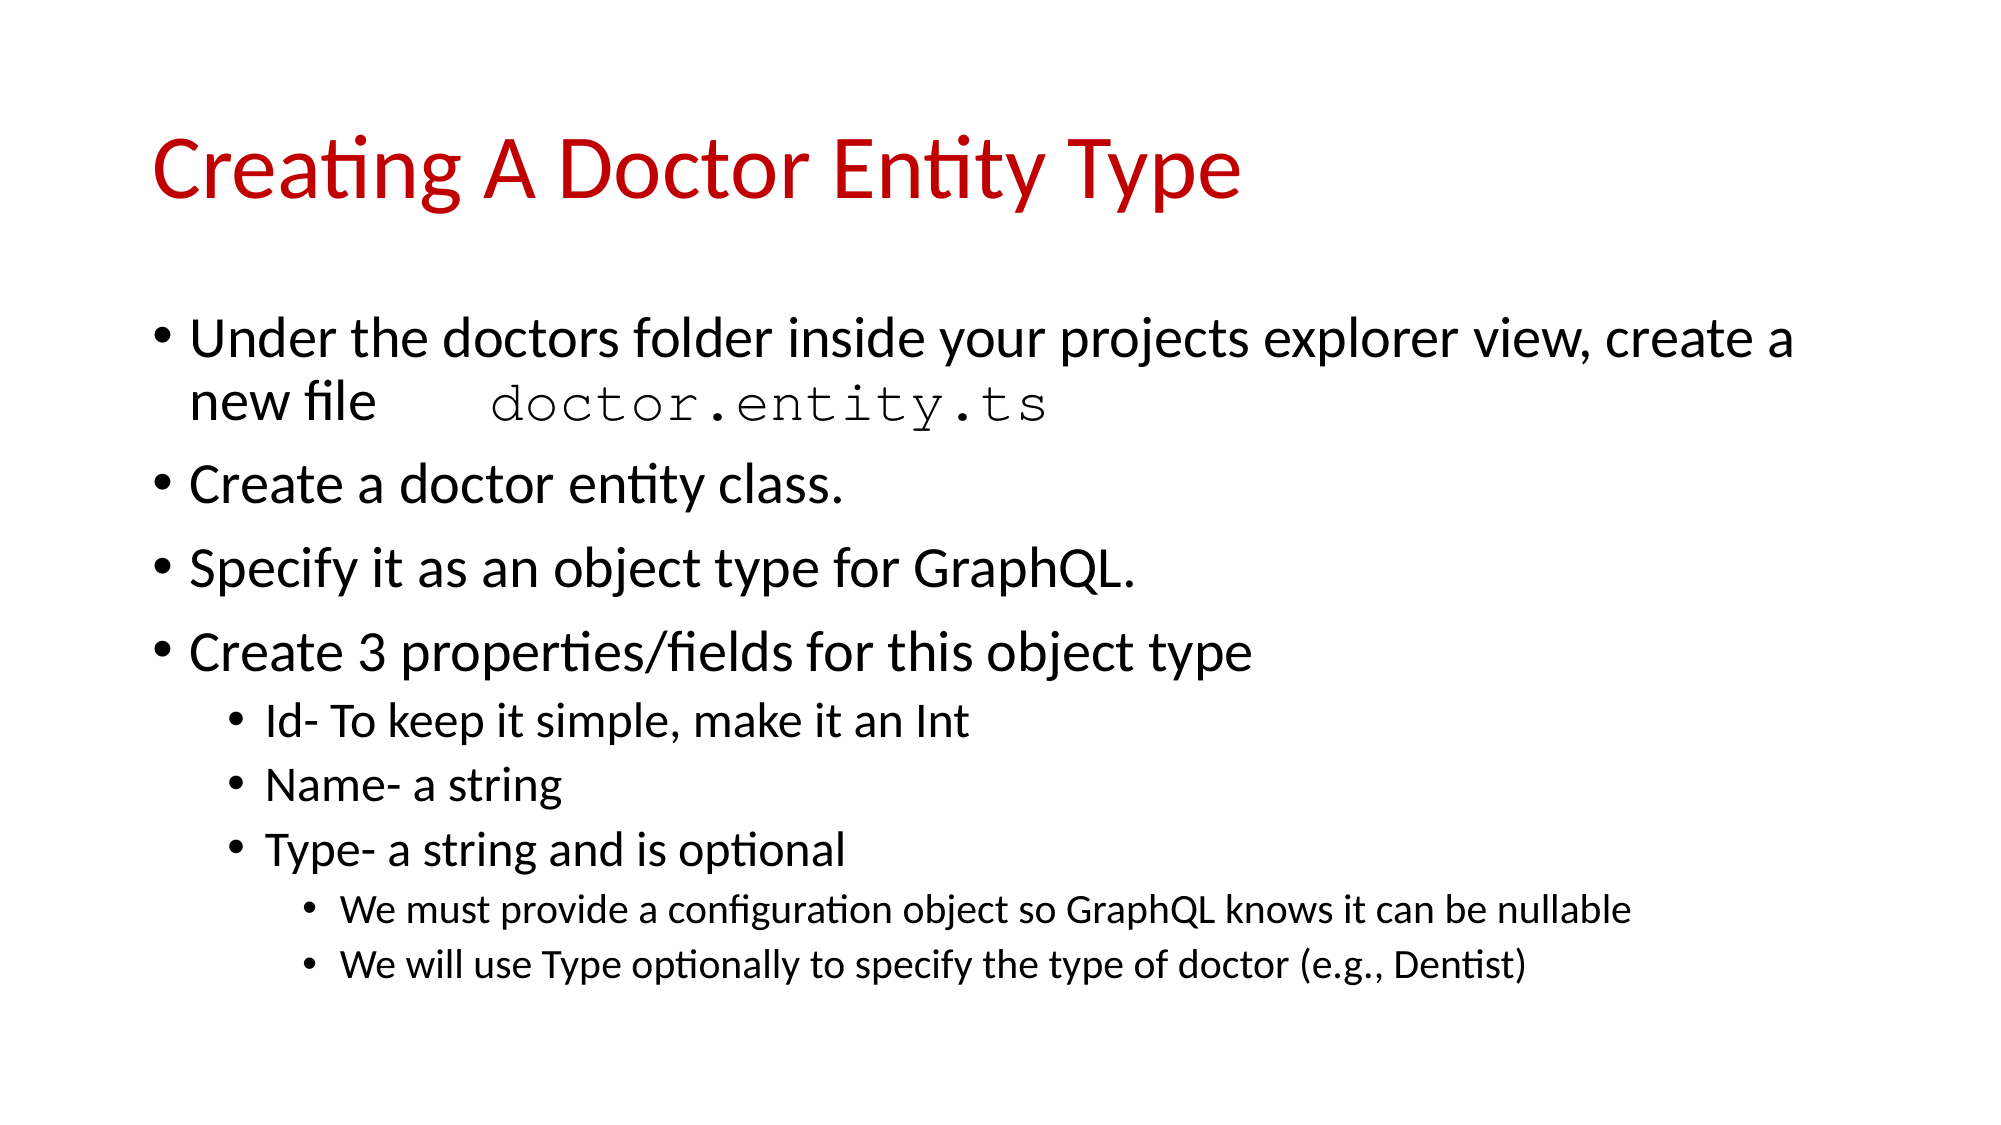

# Creating A Doctor Entity Type
Under the doctors folder inside your projects explorer view, create a new file 	doctor.entity.ts
Create a doctor entity class.
Specify it as an object type for GraphQL.
Create 3 properties/fields for this object type
Id- To keep it simple, make it an Int
Name- a string
Type- a string and is optional
We must provide a configuration object so GraphQL knows it can be nullable
We will use Type optionally to specify the type of doctor (e.g., Dentist)